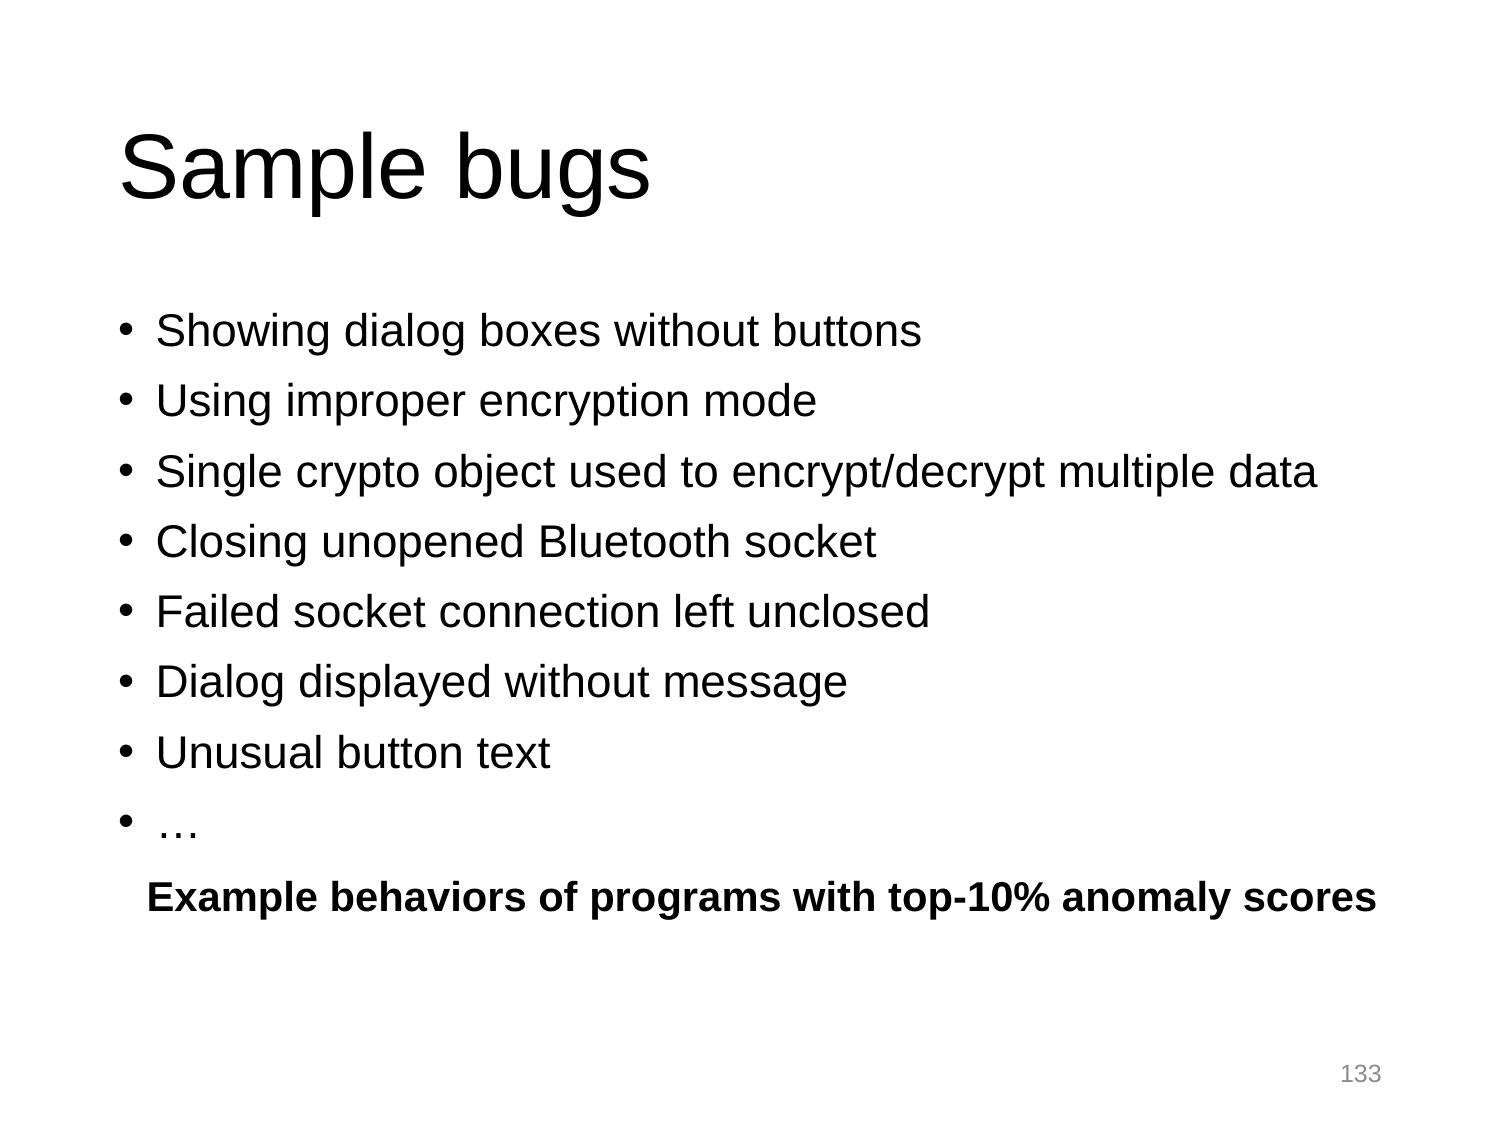

# Sample bugs
Showing dialog boxes without buttons
Using improper encryption mode
Single crypto object used to encrypt/decrypt multiple data
Closing unopened Bluetooth socket
Failed socket connection left unclosed
Dialog displayed without message
Unusual button text
…

Example behaviors of programs with top-10% anomaly scores
133